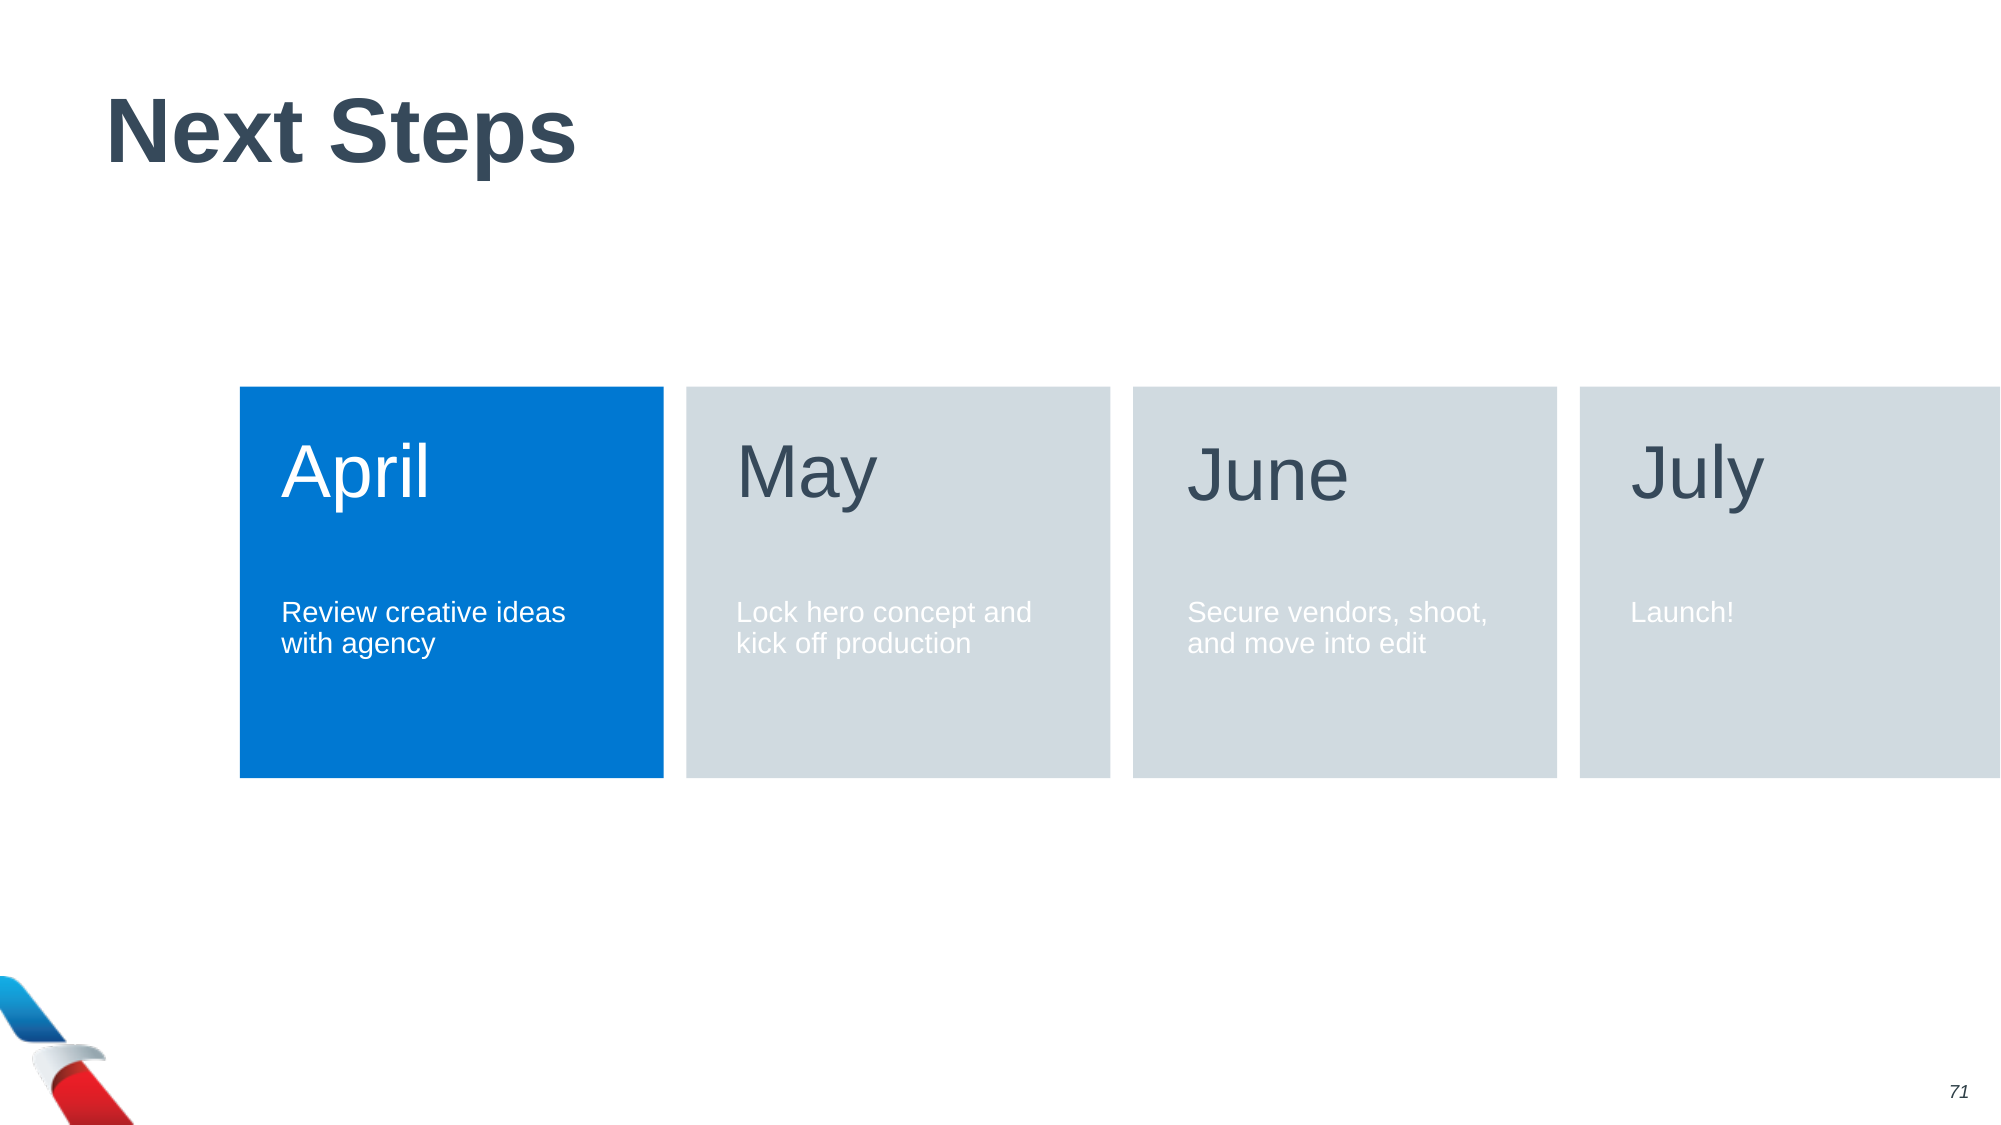

Next Steps
April
May
July
June
Review creative ideas with agency
Lock hero concept and kick off production
Secure vendors, shoot, and move into edit
Launch!